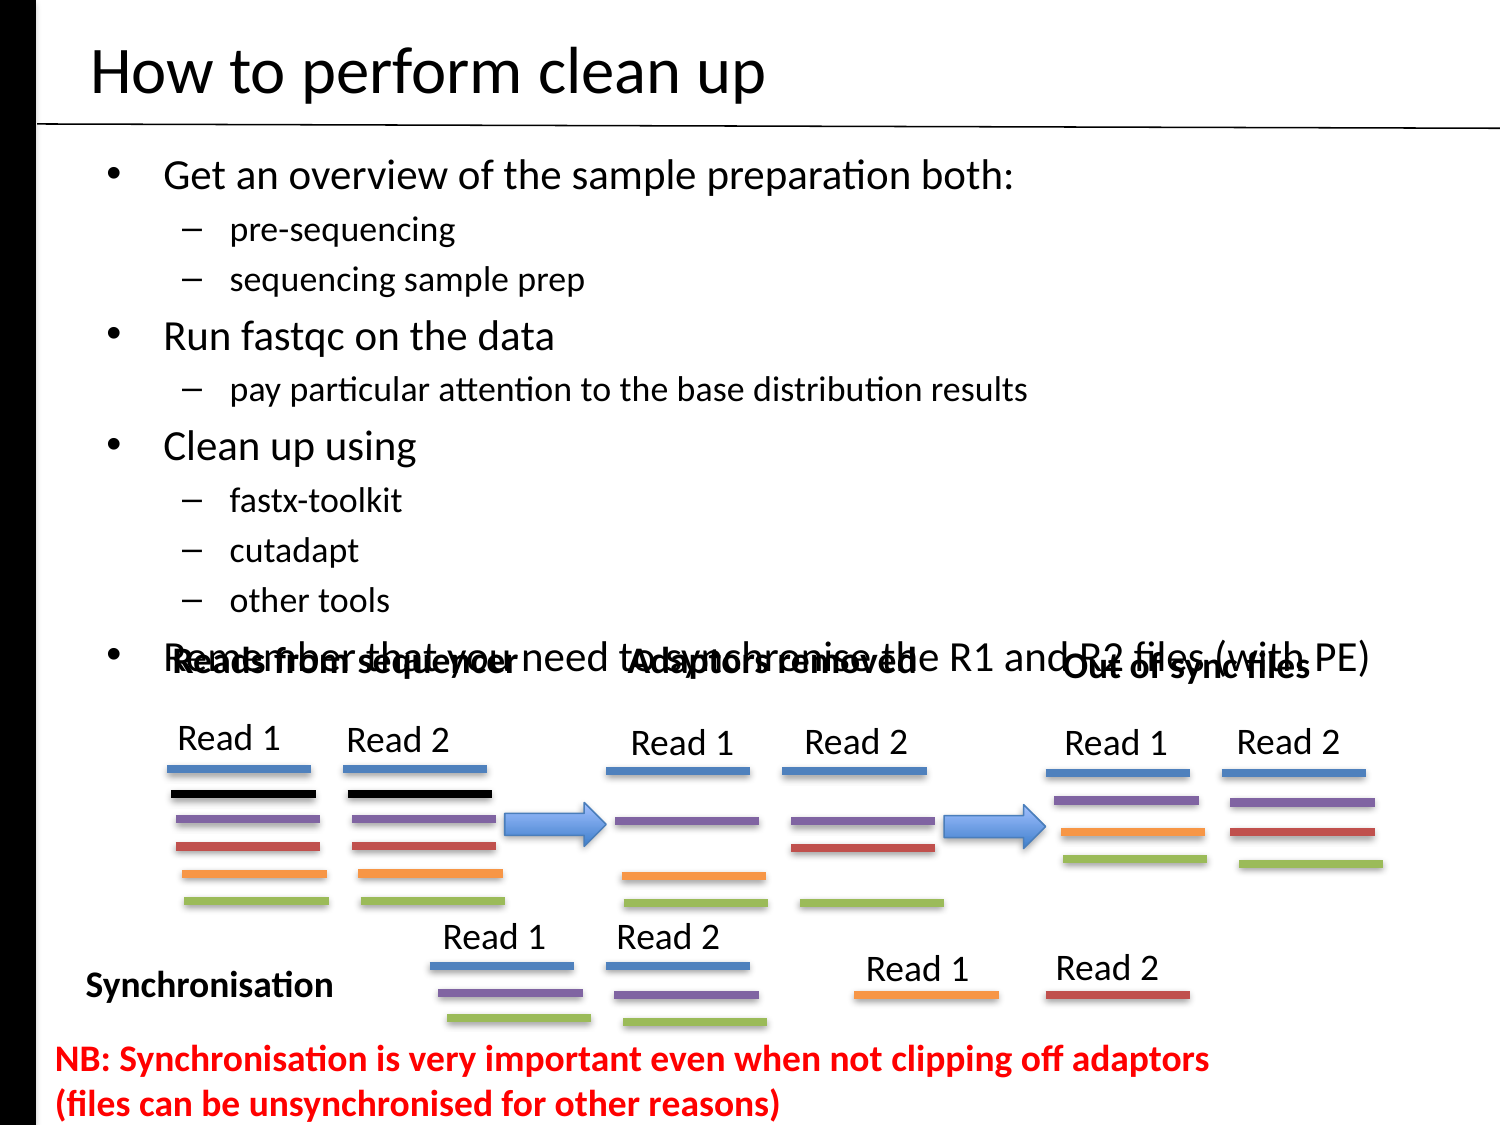

# How to perform clean up
Get an overview of the sample preparation both:
pre-sequencing
sequencing sample prep
Run fastqc on the data
pay particular attention to the base distribution results
Clean up using
fastx-toolkit
cutadapt
other tools
Remember that you need to synchronise the R1 and R2 files (with PE)
Reads from sequencer
Adaptors removed
Out of sync files
Read 1
Read 2
Read 2
Read 2
Read 1
Read 1

Read 1
Read 2
Read 2
Read 1
Synchronisation
NB: Synchronisation is very important even when not clipping off adaptors
(files can be unsynchronised for other reasons)